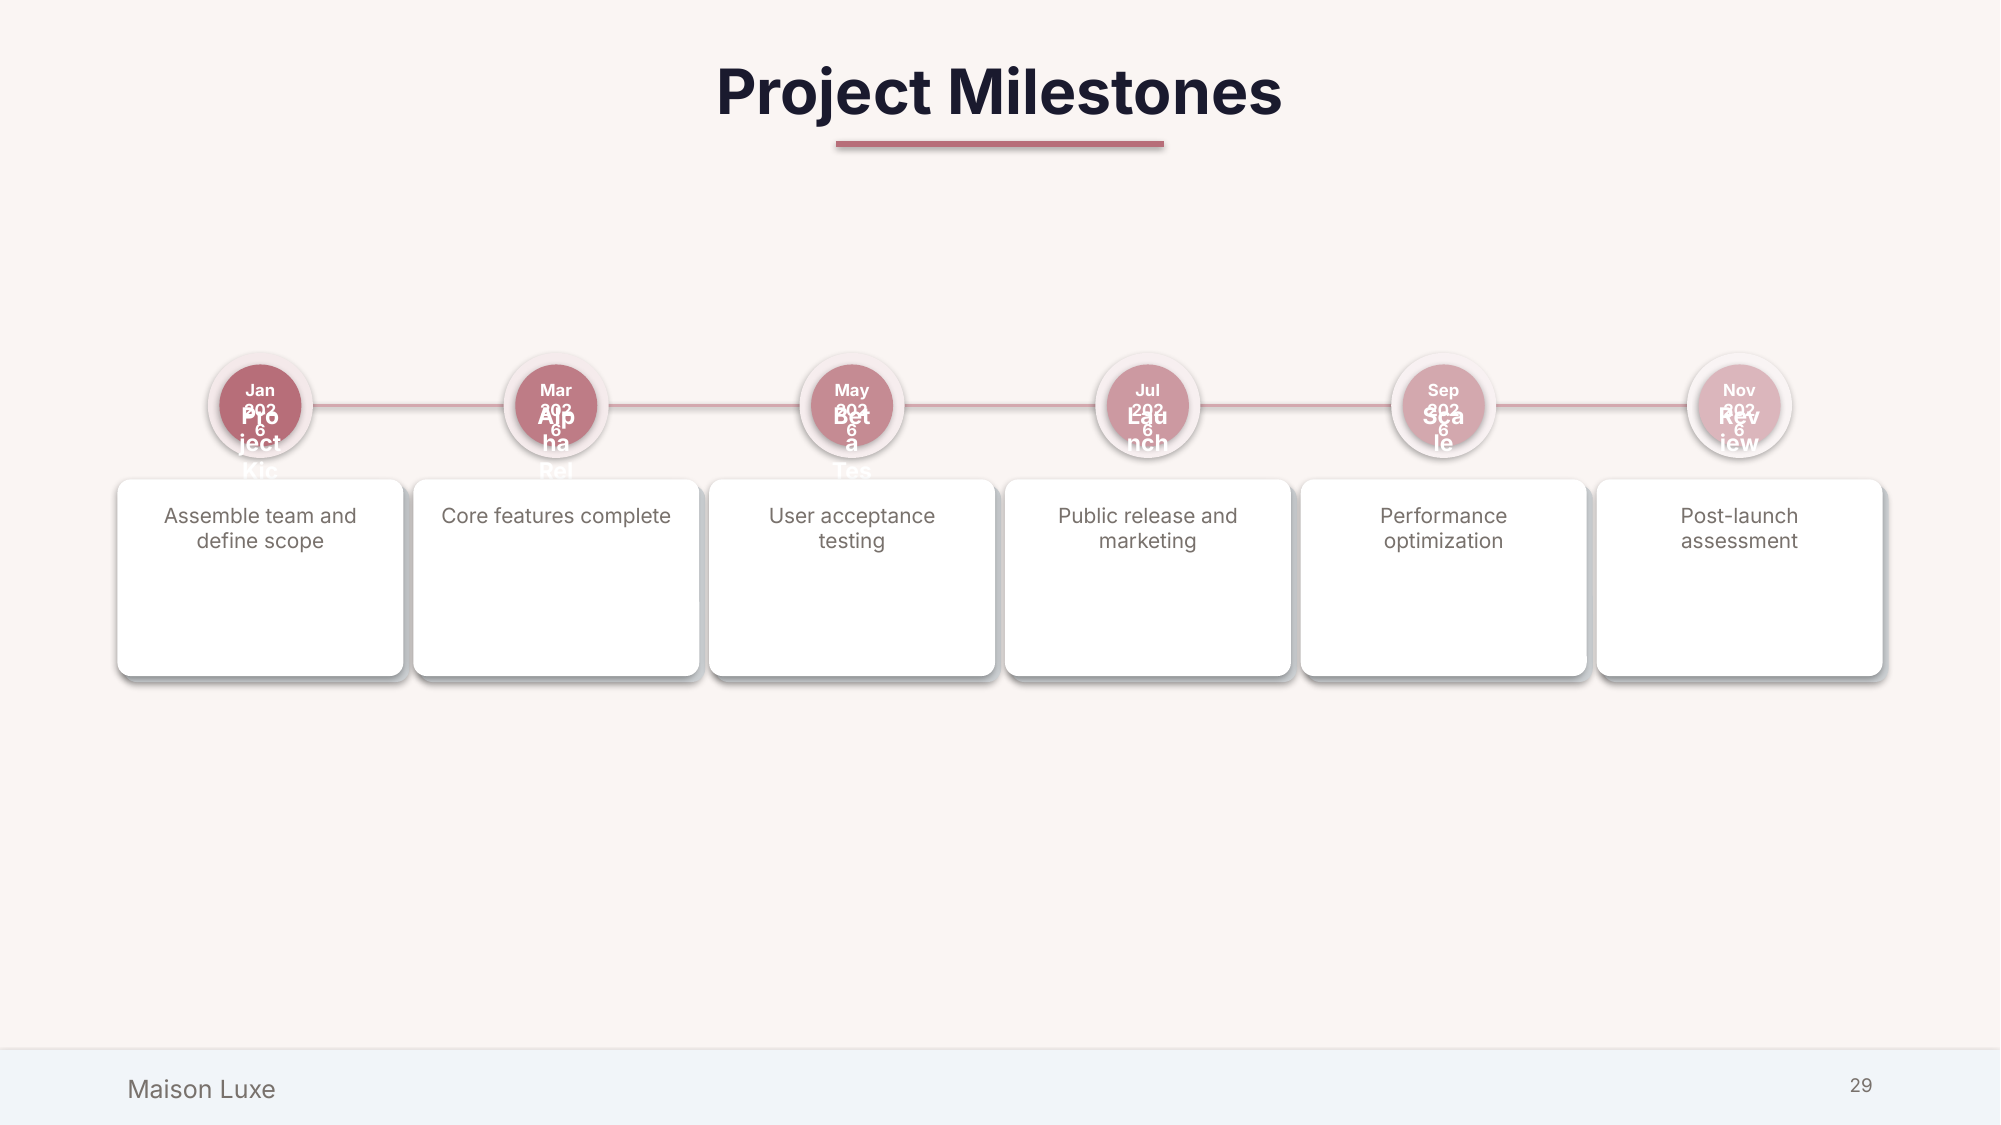

Project Milestones

Jan 2026
Mar 2026
May 2026
Jul 2026
Sep 2026
Nov 2026
Project Kickoff
Alpha Release
Beta Testing
Launch
Scale
Review

Assemble team and define scope
Core features complete
User acceptance testing
Public release and marketing
Performance optimization
Post-launch assessment

Maison Luxe
29